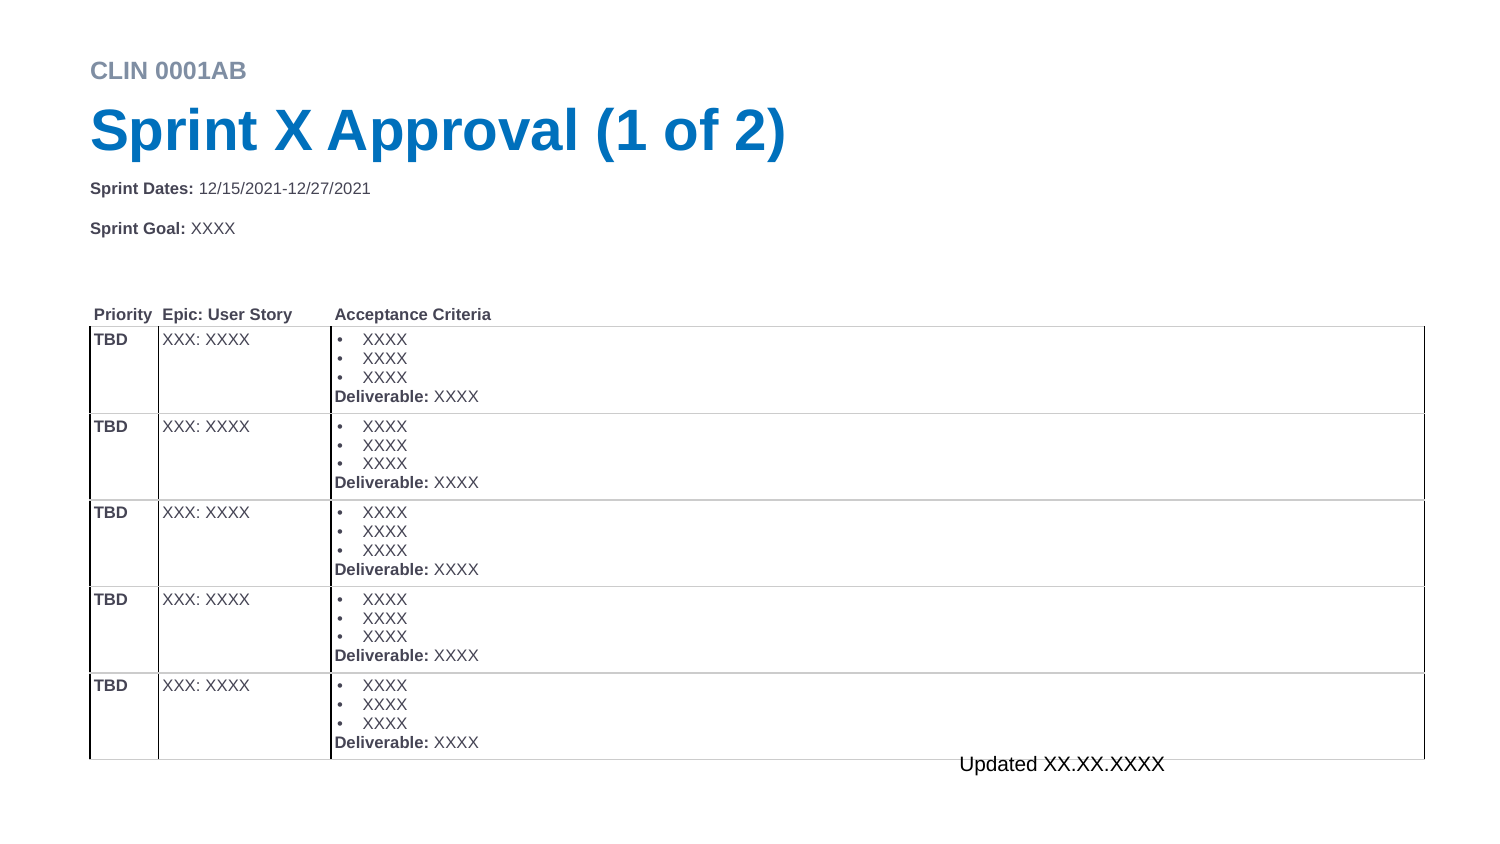

CLIN 0001AB

# Sprint X Approval (1 of 2)
Sprint Dates: 12/15/2021-12/27/2021

Sprint Goal: XXXX
| Priority | Epic: User Story | Acceptance Criteria |
| --- | --- | --- |
| TBD | XXX: XXXX | XXXX XXXX XXXX Deliverable: XXXX |
| TBD | XXX: XXXX | XXXX XXXX XXXX Deliverable: XXXX |
| TBD | XXX: XXXX | XXXX XXXX XXXX Deliverable: XXXX |
| TBD | XXX: XXXX | XXXX XXXX XXXX Deliverable: XXXX |
| TBD | XXX: XXXX | XXXX XXXX XXXX Deliverable: XXXX |
Updated XX.XX.XXXX